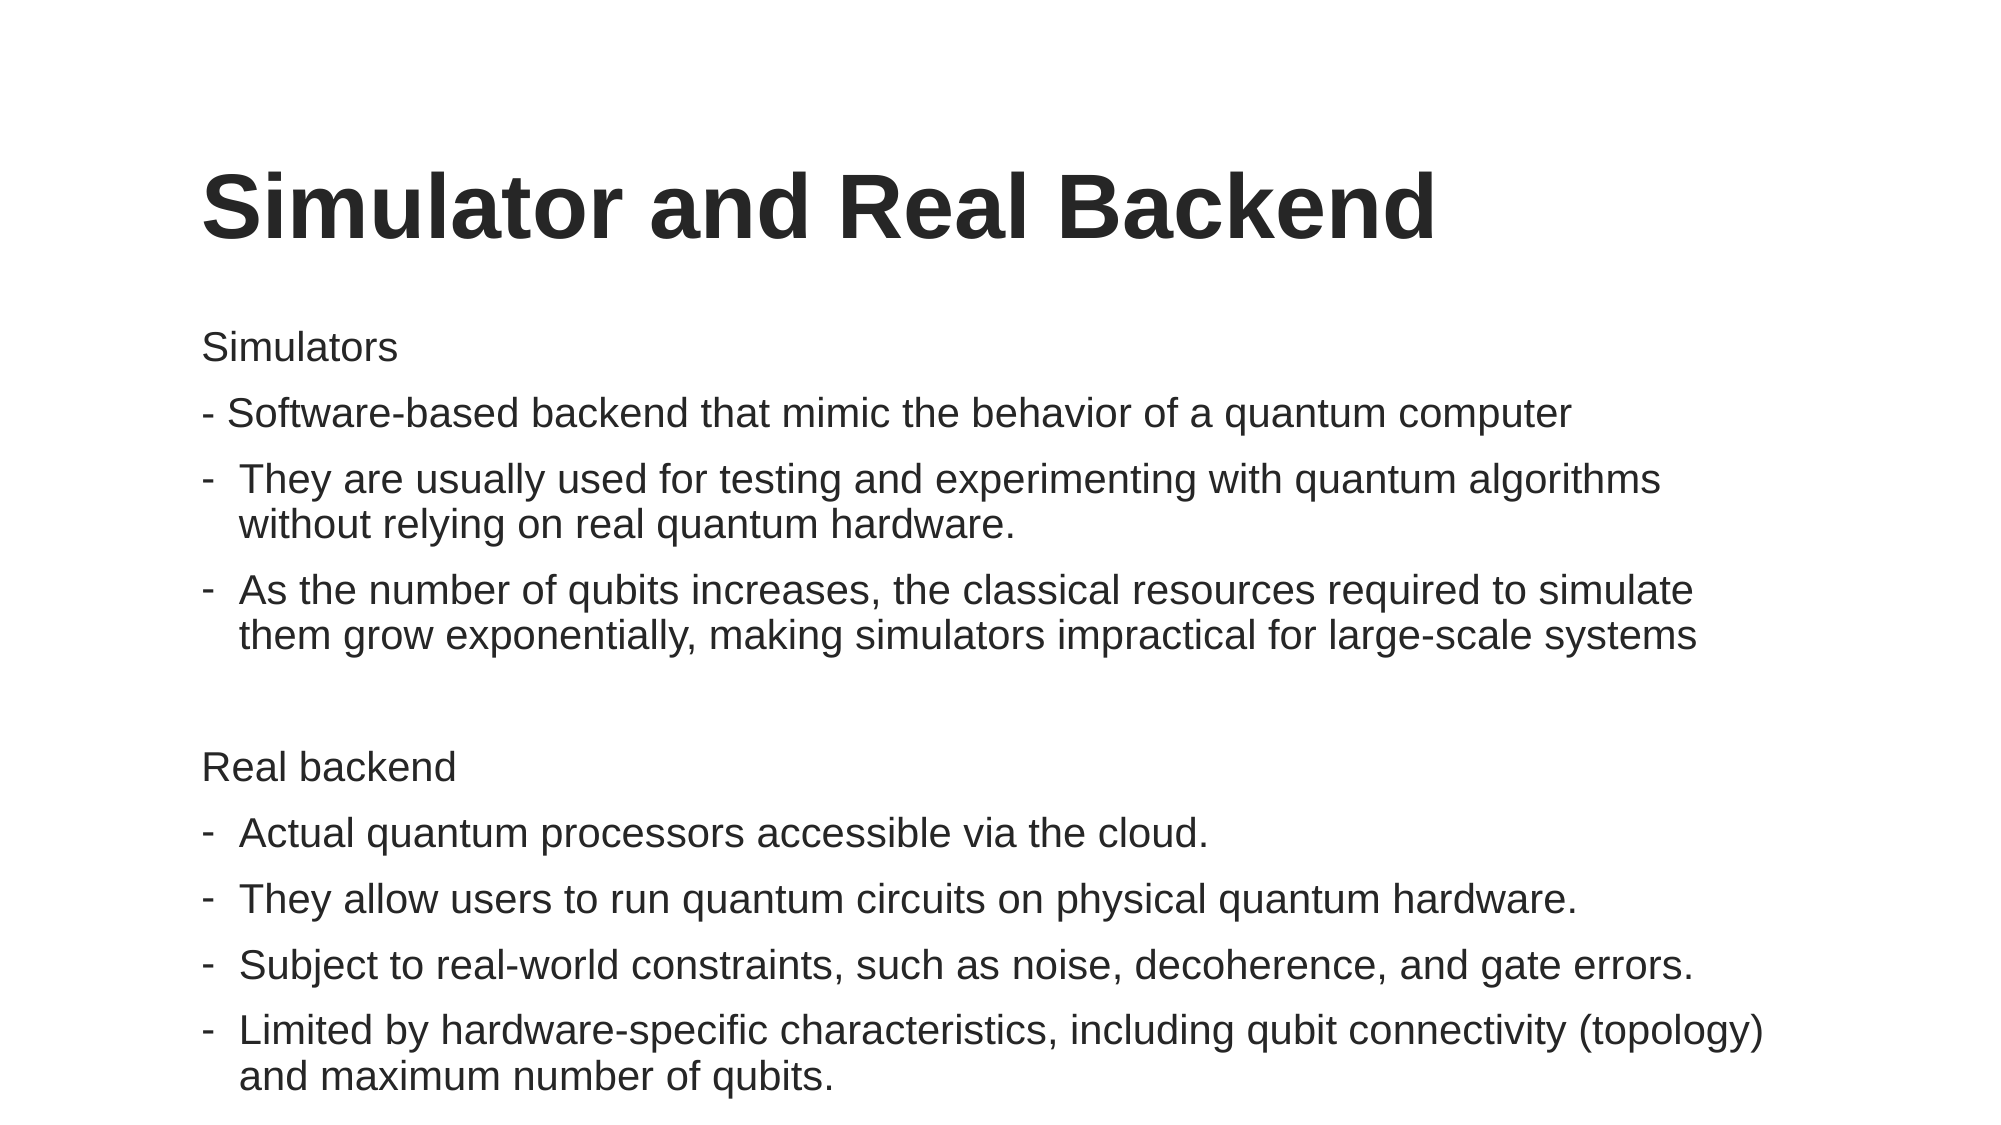

# Simulator and Real Backend
Simulators
- Software-based backend that mimic the behavior of a quantum computer
They are usually used for testing and experimenting with quantum algorithms without relying on real quantum hardware.
As the number of qubits increases, the classical resources required to simulate them grow exponentially, making simulators impractical for large-scale systems

Real backend
Actual quantum processors accessible via the cloud.
They allow users to run quantum circuits on physical quantum hardware.
Subject to real-world constraints, such as noise, decoherence, and gate errors.
Limited by hardware-specific characteristics, including qubit connectivity (topology) and maximum number of qubits.